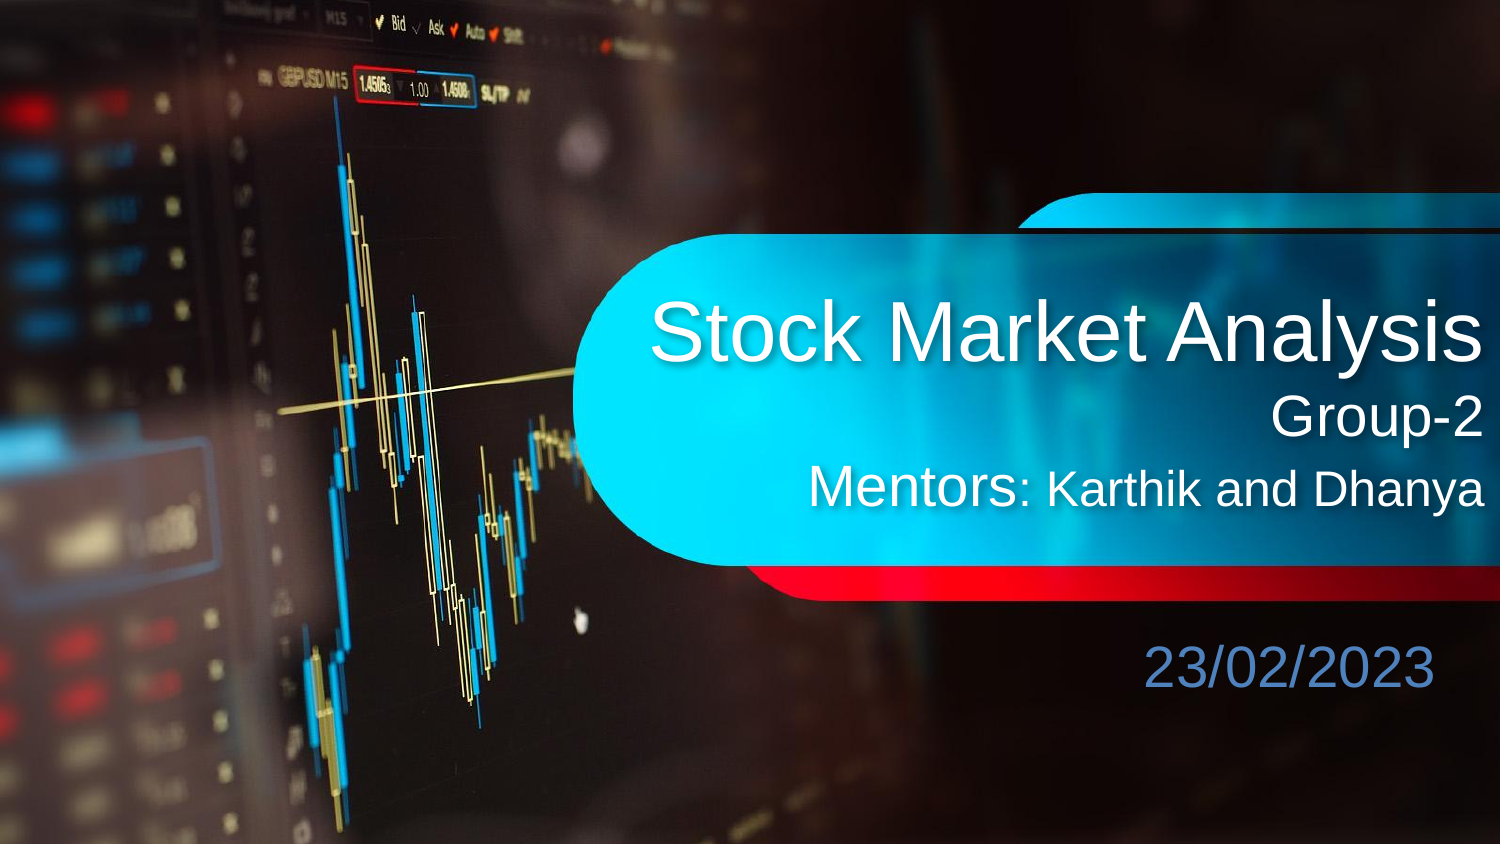

# Stock Market Analysis Group-2 Mentors: Karthik and Dhanya
23/02/2023